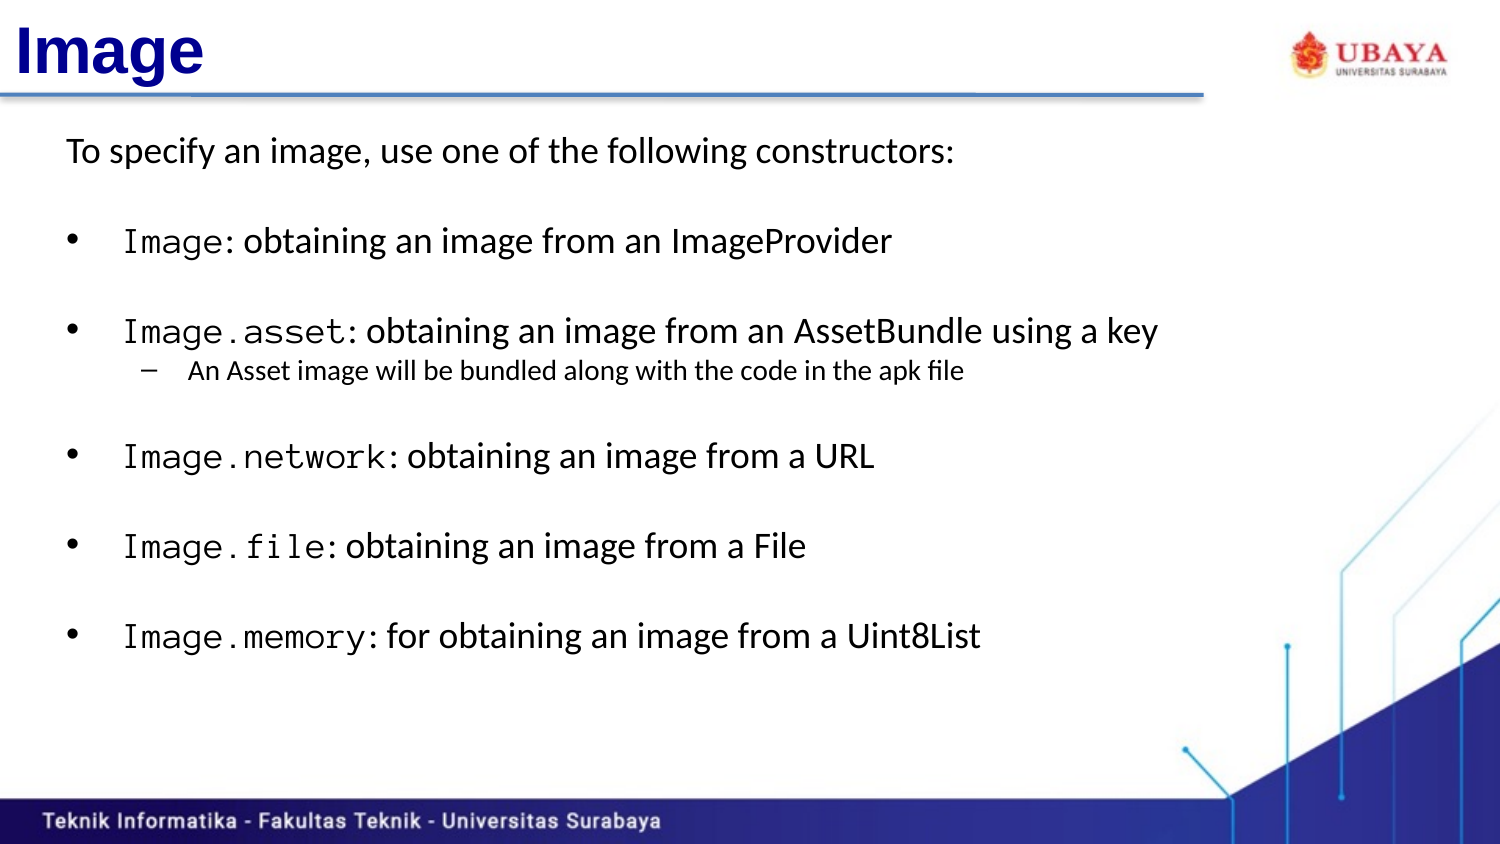

# Image

To specify an image, use one of the following constructors:

Image: obtaining an image from an ImageProvider

Image.asset: obtaining an image from an AssetBundle using a key
An Asset image will be bundled along with the code in the apk file

Image.network: obtaining an image from a URL

Image.file: obtaining an image from a File

Image.memory: for obtaining an image from a Uint8List